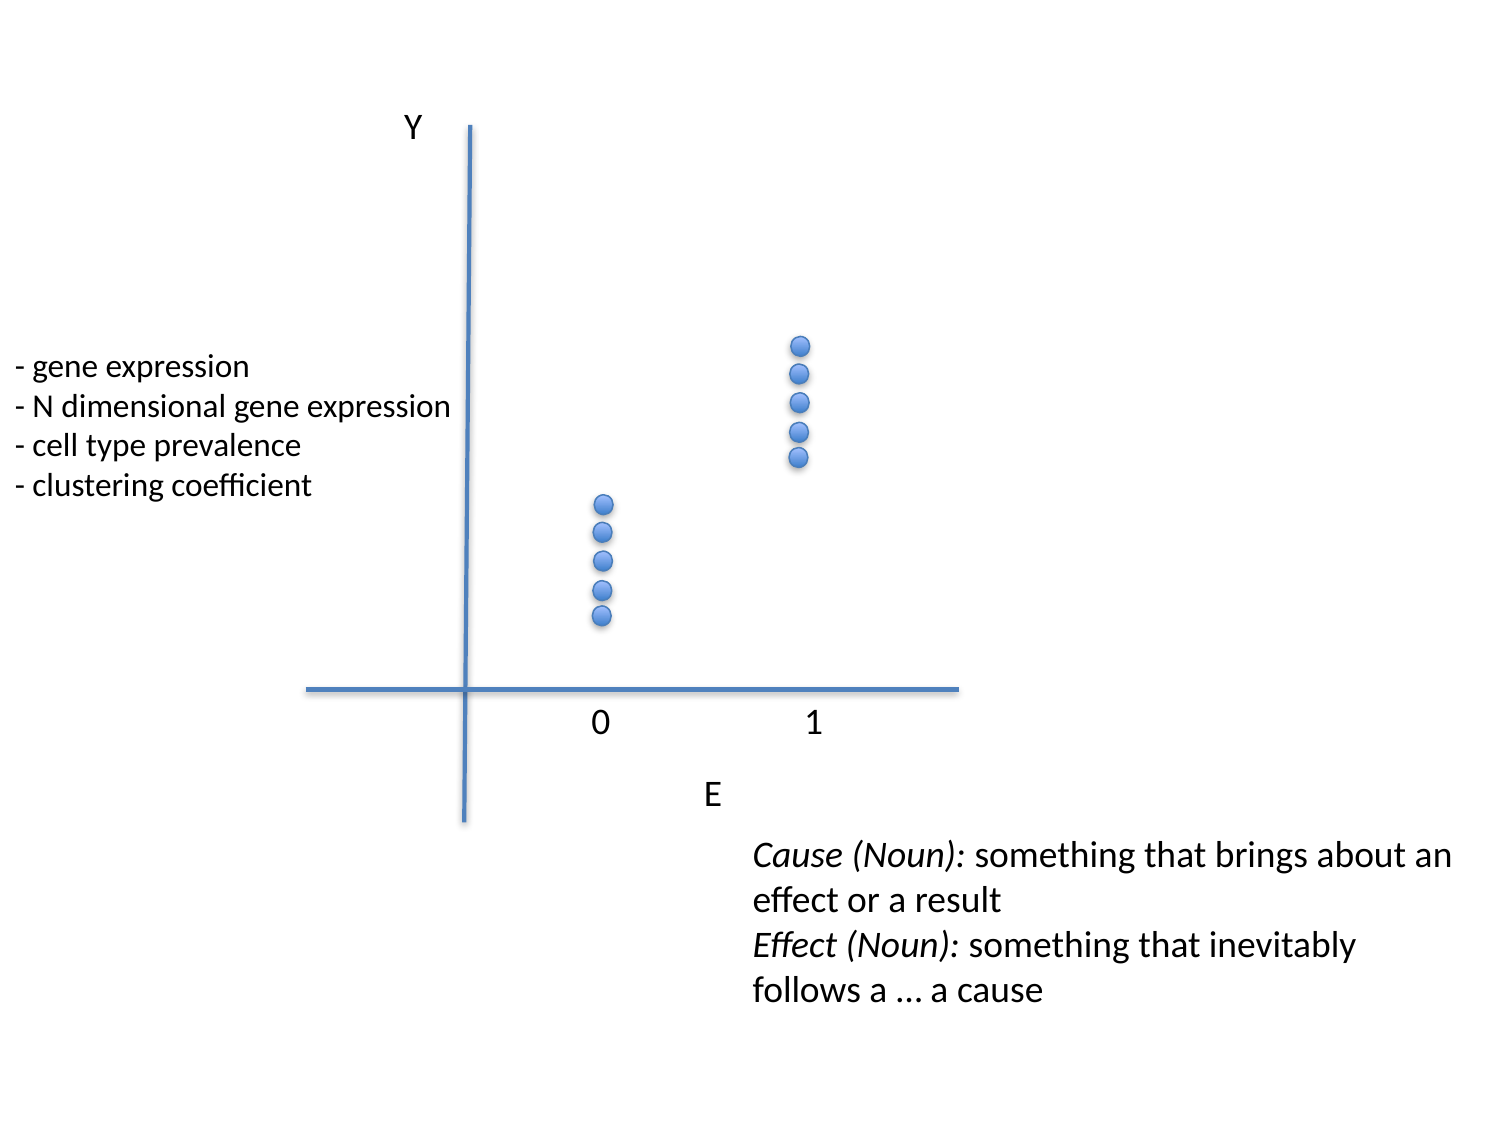

Y
- gene expression
- N dimensional gene expression
- cell type prevalence
- clustering coefficient

0
1
E
Cause (Noun): something that brings about an effect or a result
Effect (Noun): something that inevitably follows a … a cause